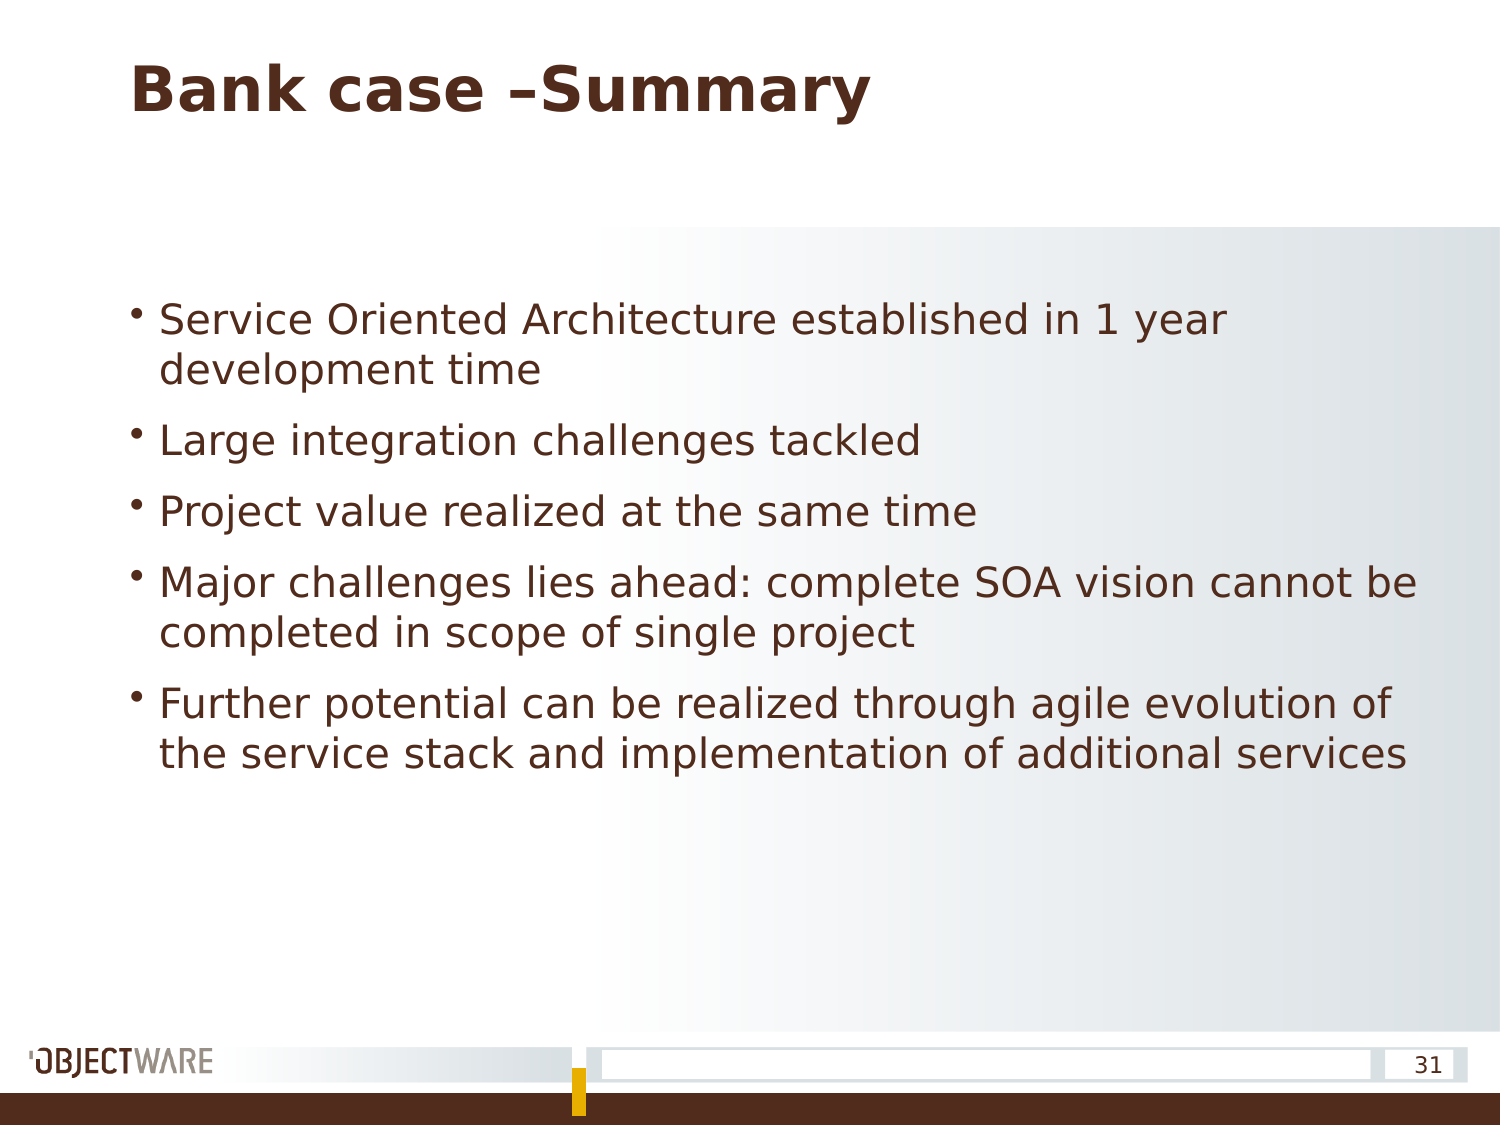

# Bank case –Summary
Service Oriented Architecture established in 1 year development time
Large integration challenges tackled
Project value realized at the same time
Major challenges lies ahead: complete SOA vision cannot be completed in scope of single project
Further potential can be realized through agile evolution of the service stack and implementation of additional services

31